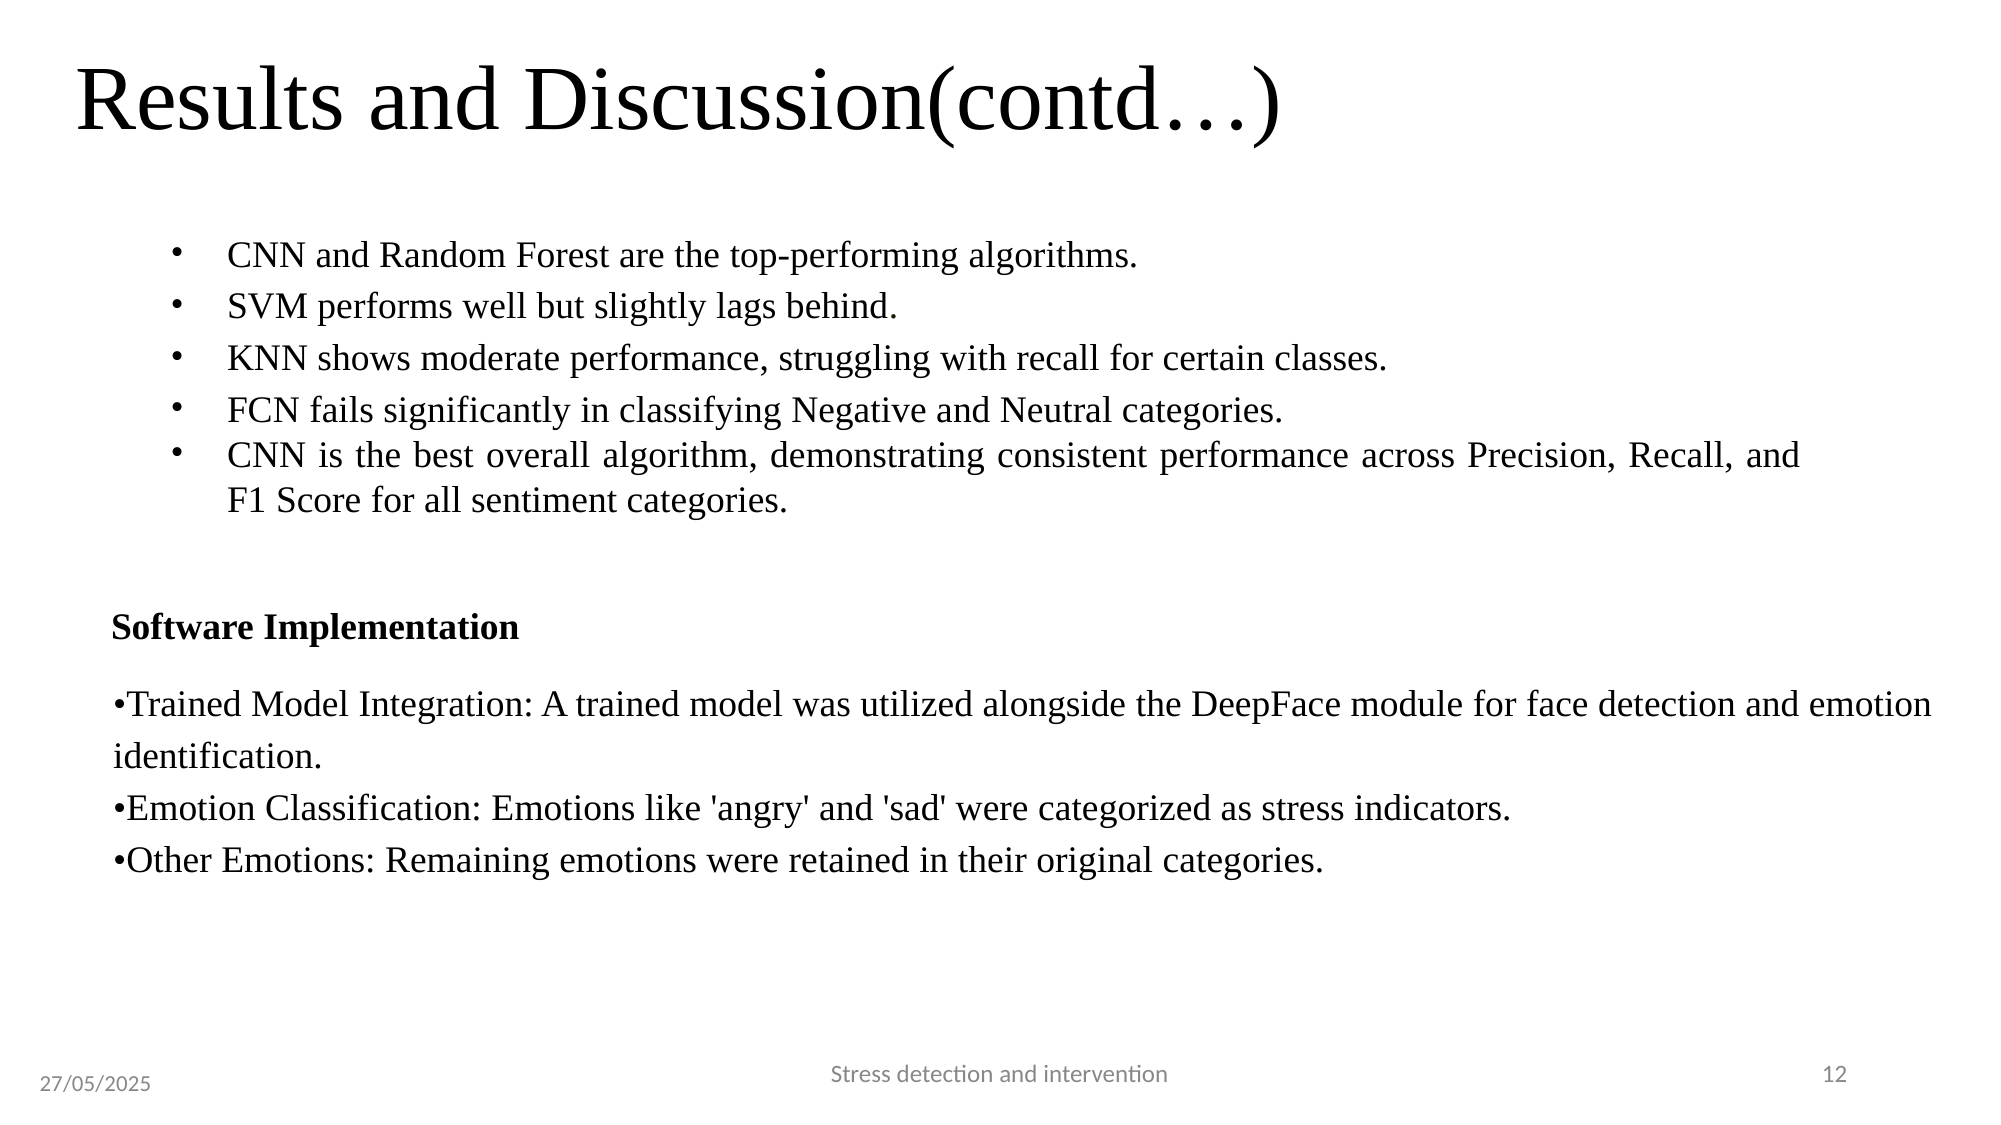

# Results and Discussion(contd…)
CNN and Random Forest are the top-performing algorithms.
SVM performs well but slightly lags behind.
KNN shows moderate performance, struggling with recall for certain classes.
FCN fails significantly in classifying Negative and Neutral categories.
CNN is the best overall algorithm, demonstrating consistent performance across Precision, Recall, and F1 Score for all sentiment categories.

Software Implementation
•Trained Model Integration: A trained model was utilized alongside the DeepFace module for face detection and emotion identification.
•Emotion Classification: Emotions like 'angry' and 'sad' were categorized as stress indicators.
•Other Emotions: Remaining emotions were retained in their original categories.
Stress detection and intervention
12
27/05/2025